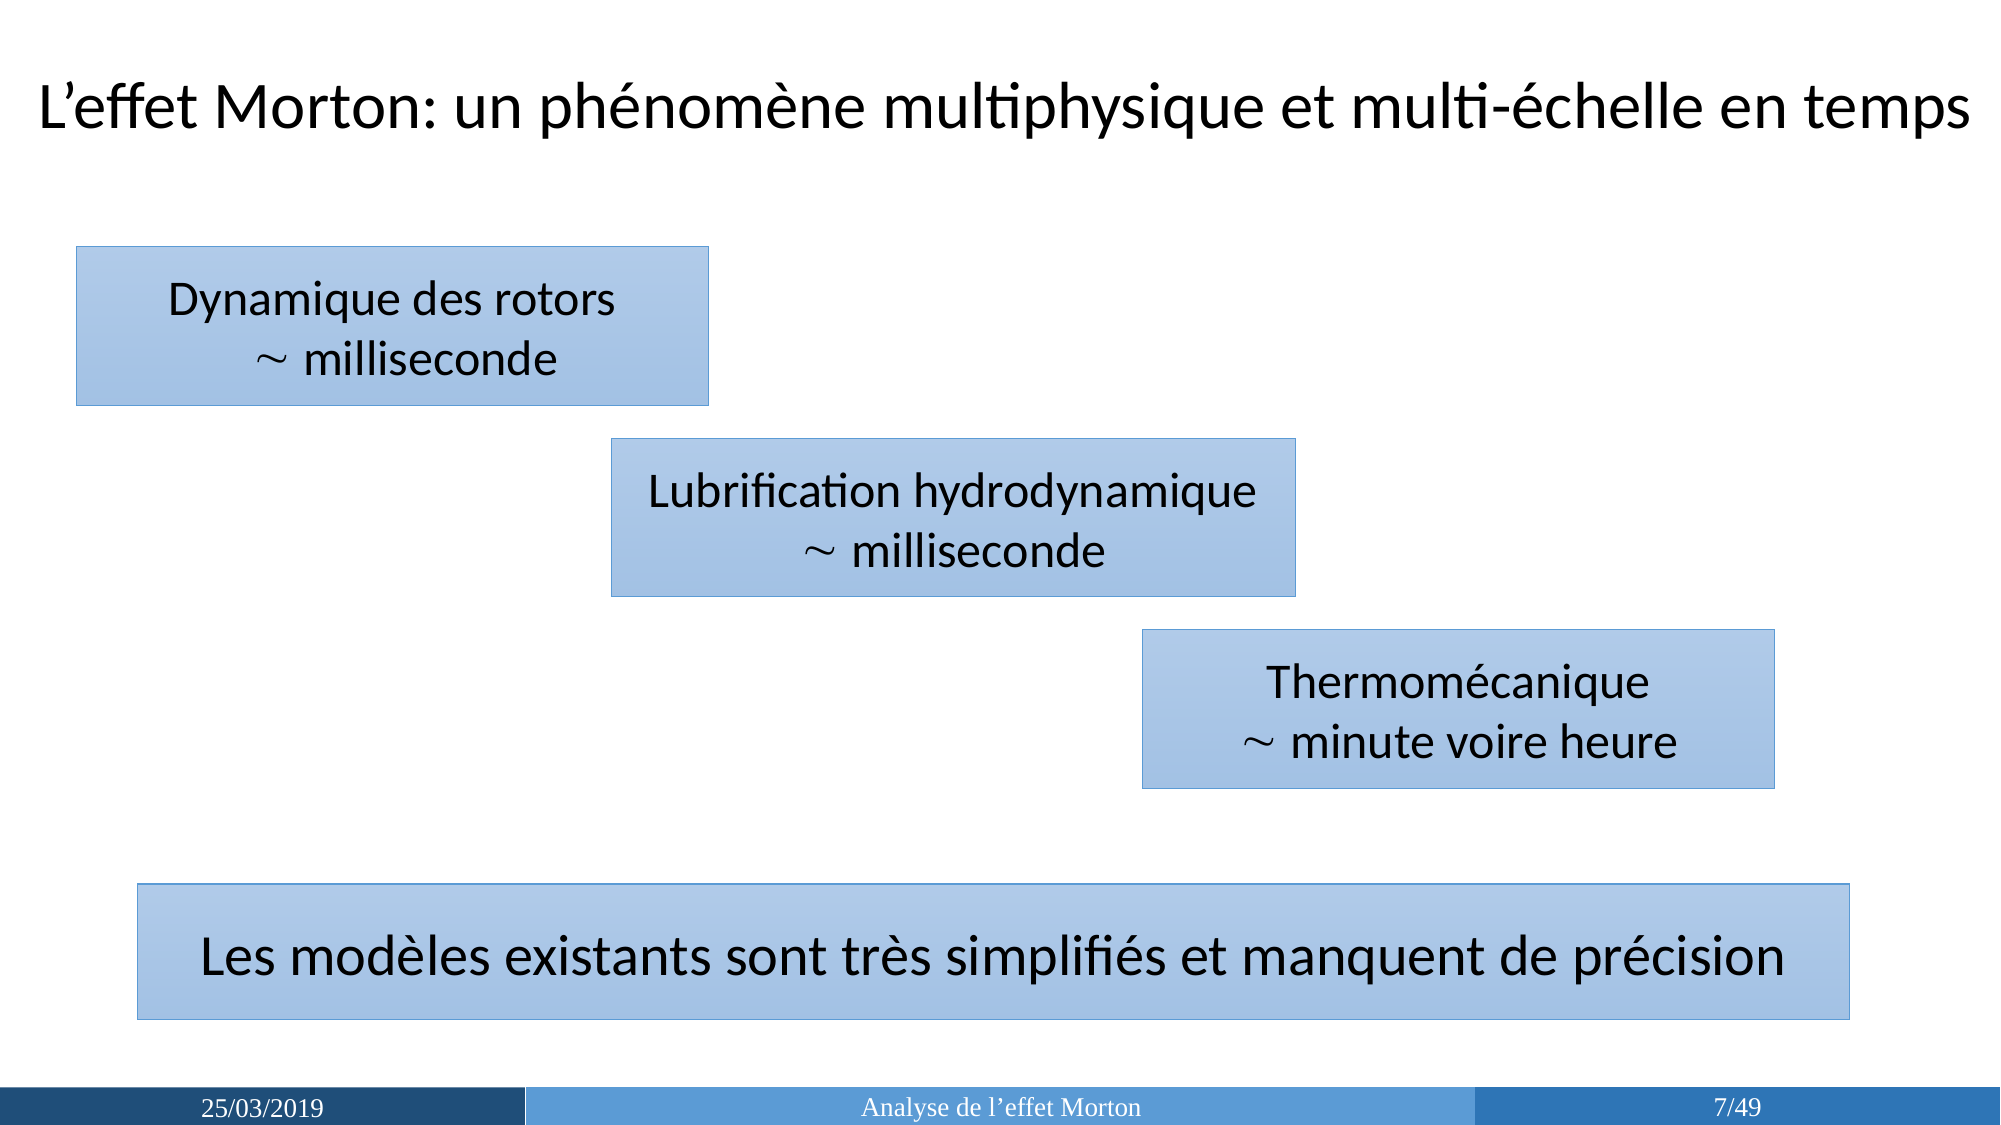

L’effet Morton: un phénomène multiphysique et multi-échelle en temps
Dynamique des rotors
 ∼ milliseconde
Lubrification hydrodynamique
∼ milliseconde
Thermomécanique
∼ minute voire heure
Les modèles existants sont très simplifiés et manquent de précision
Analyse de l’effet Morton
7/49
25/03/2019